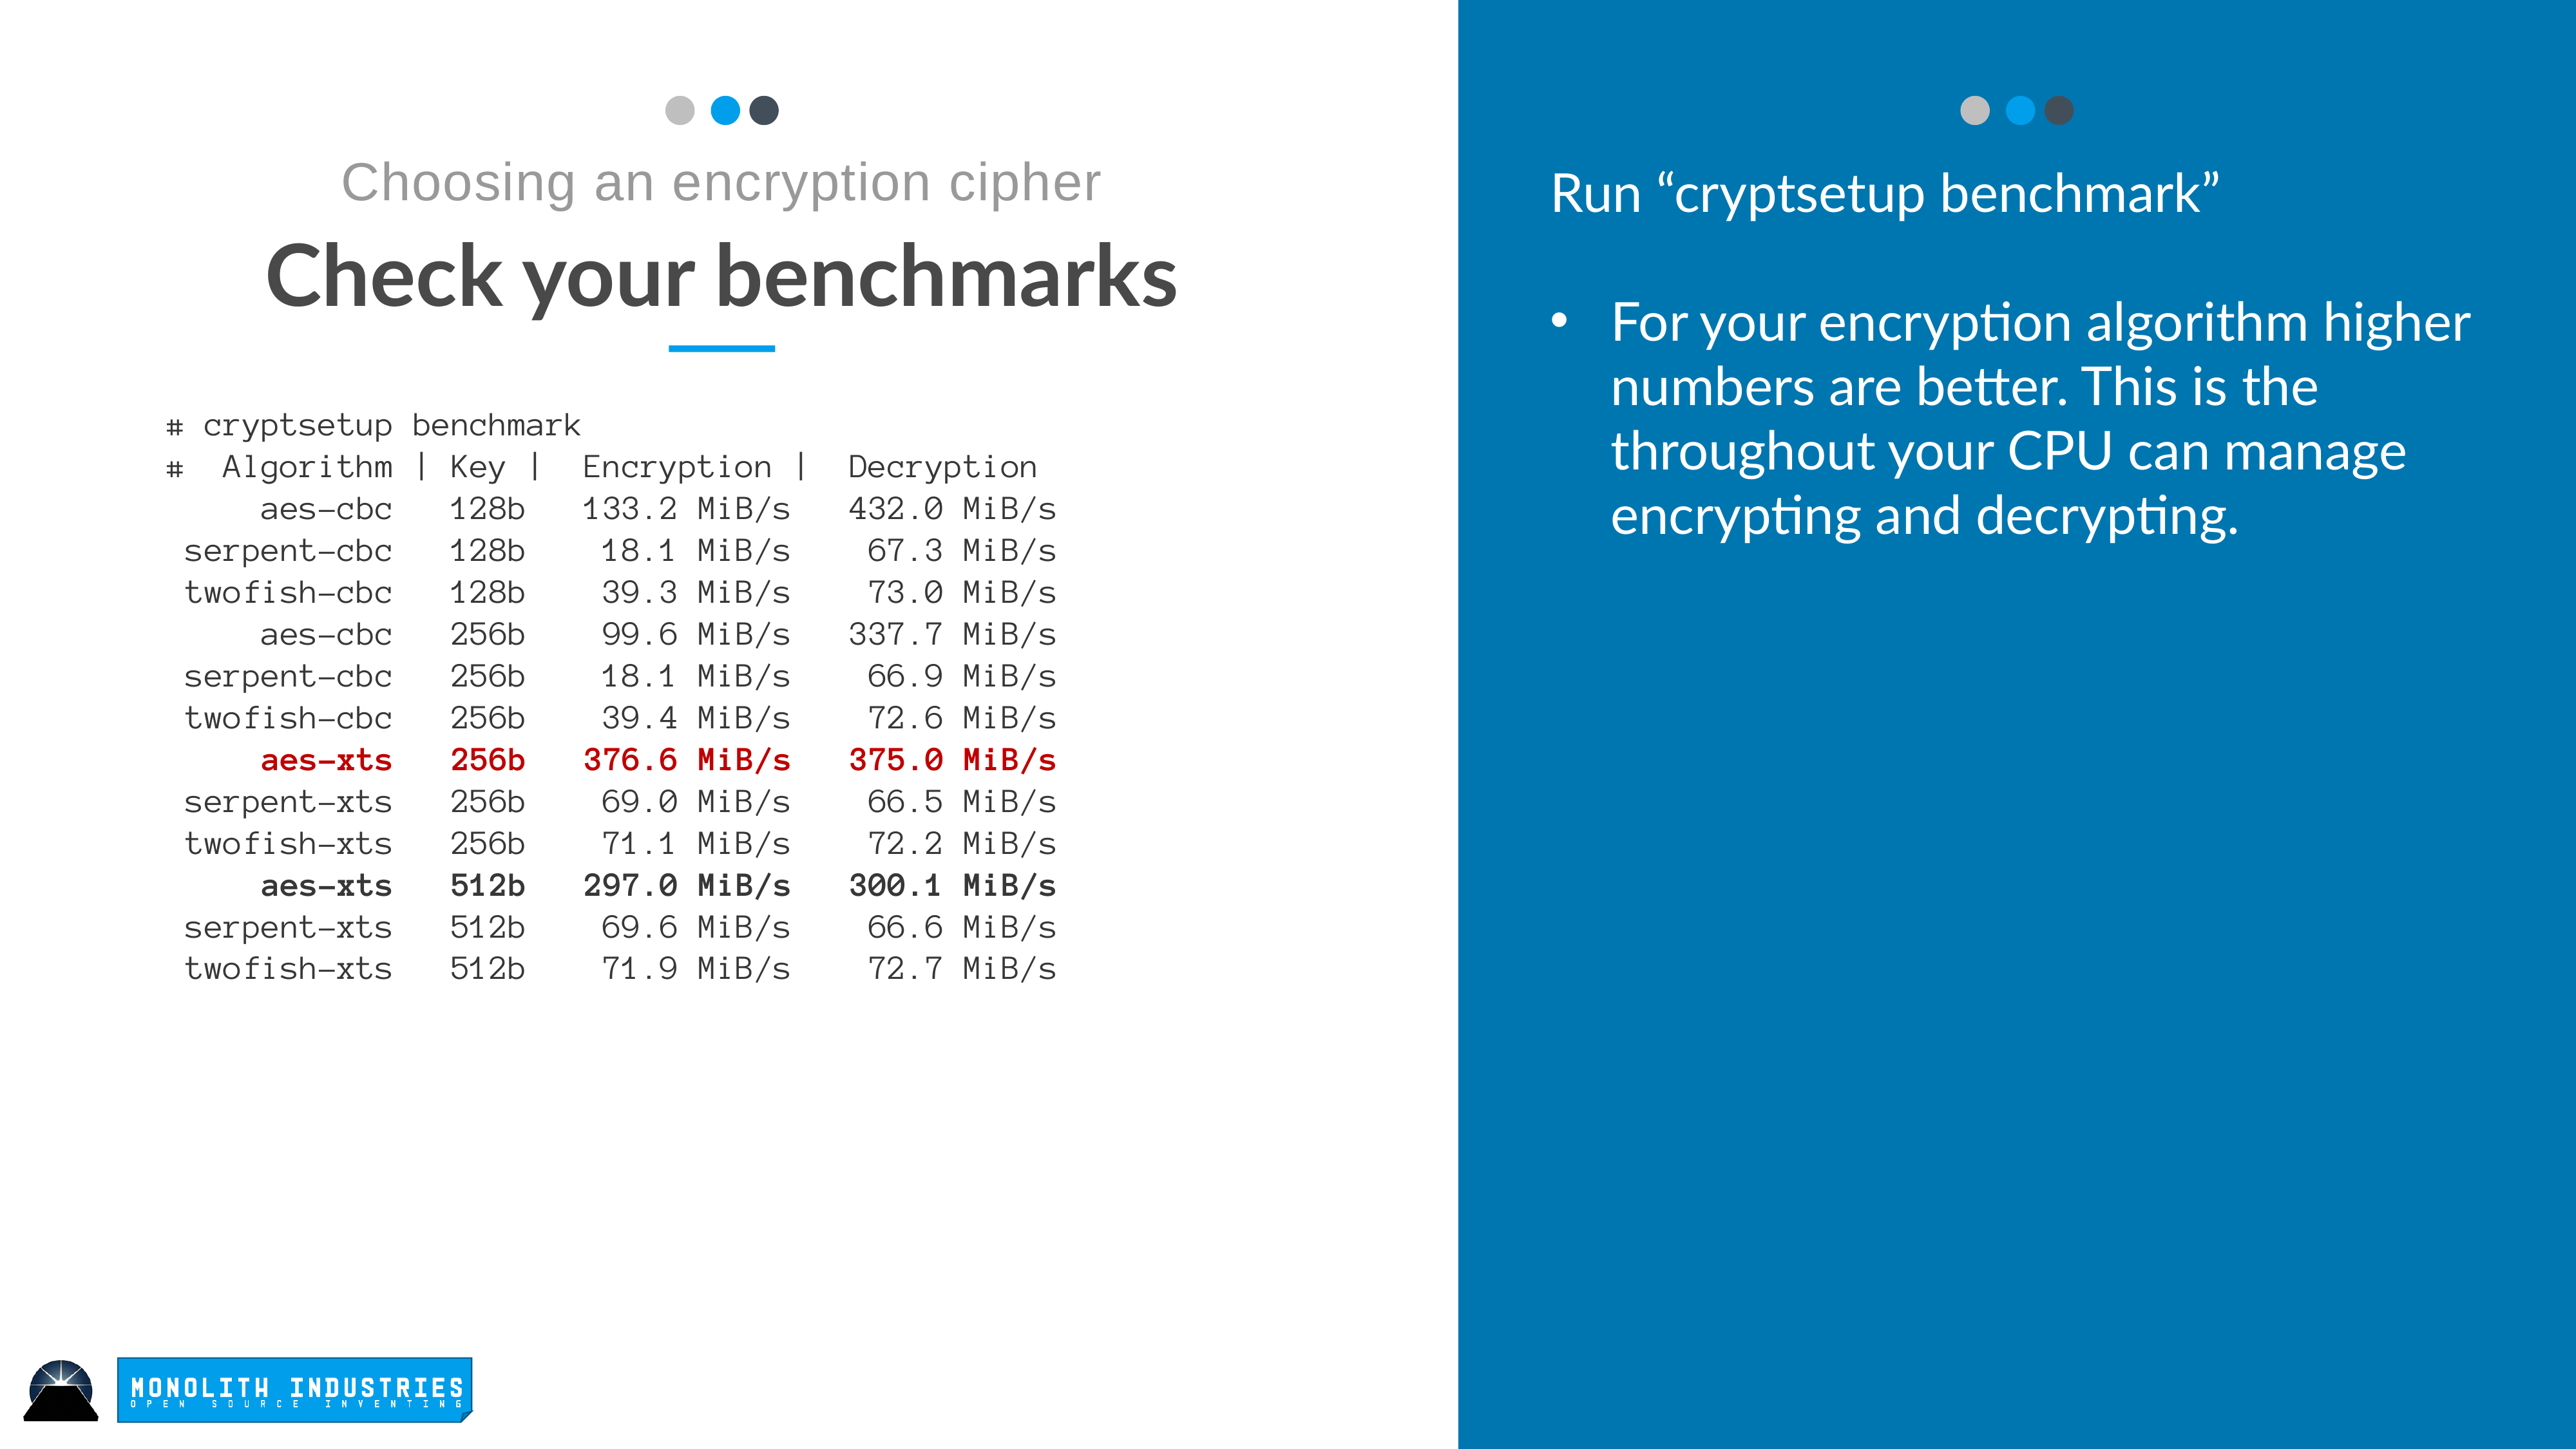

Choosing an encryption cipher
Run “cryptsetup benchmark”

For your encryption algorithm higher numbers are better. This is the throughout your CPU can manage encrypting and decrypting.
Check your benchmarks

# cryptsetup benchmark
#  Algorithm | Key |  Encryption |  Decryption
     aes-cbc   128b   133.2 MiB/s   432.0 MiB/s
 serpent-cbc   128b    18.1 MiB/s    67.3 MiB/s
 twofish-cbc   128b    39.3 MiB/s    73.0 MiB/s
     aes-cbc   256b    99.6 MiB/s   337.7 MiB/s
 serpent-cbc   256b    18.1 MiB/s    66.9 MiB/s
 twofish-cbc   256b    39.4 MiB/s    72.6 MiB/s
     aes-xts   256b   376.6 MiB/s   375.0 MiB/s
 serpent-xts   256b    69.0 MiB/s    66.5 MiB/s
 twofish-xts   256b    71.1 MiB/s    72.2 MiB/s
     aes-xts   512b   297.0 MiB/s   300.1 MiB/s
 serpent-xts   512b    69.6 MiB/s    66.6 MiB/s
 twofish-xts   512b    71.9 MiB/s    72.7 MiB/s